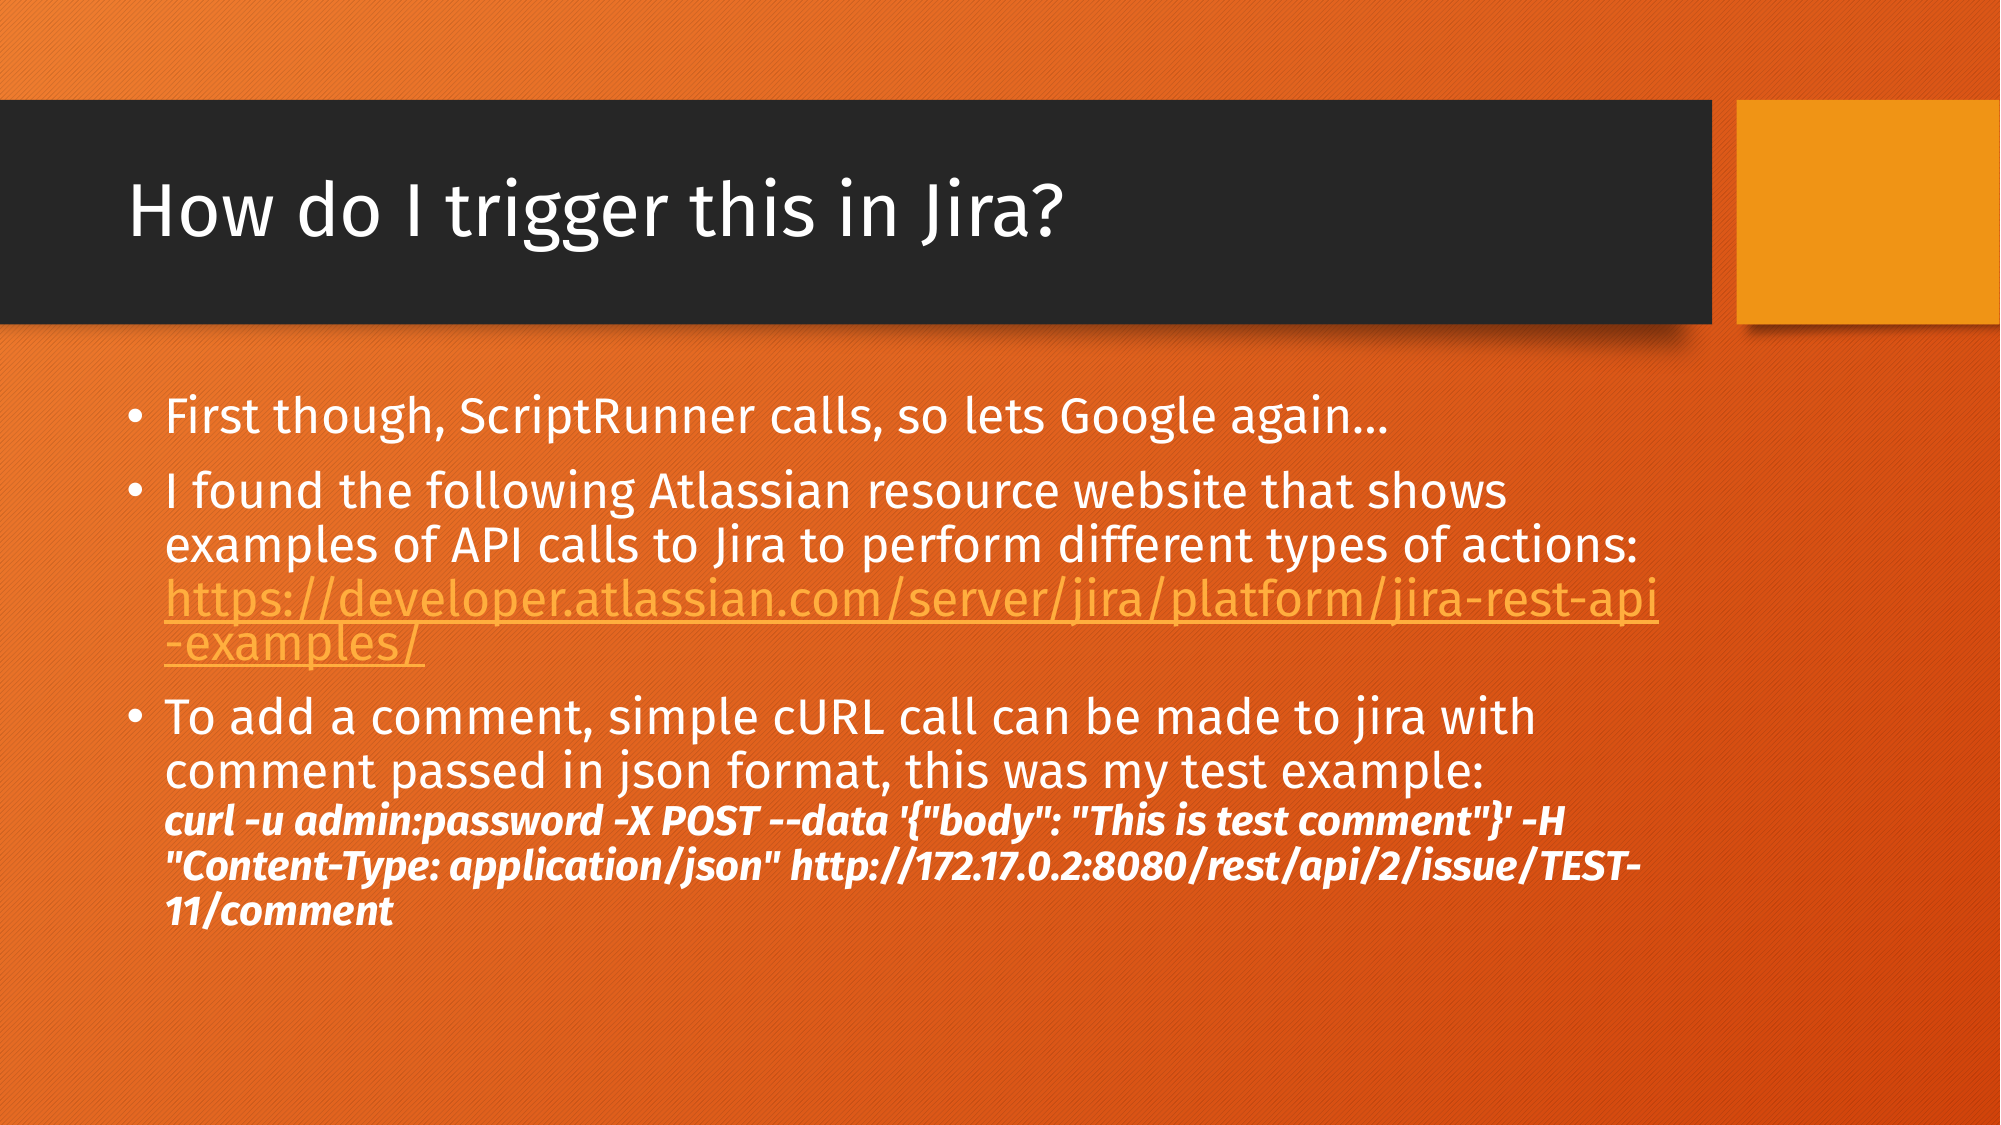

# How do I trigger this in Jira?
First though, ScriptRunner calls, so lets Google again…
I found the following Atlassian resource website that shows examples of API calls to Jira to perform different types of actions:
https://developer.atlassian.com/server/jira/platform/jira-rest-api-examples/
To add a comment, simple cURL call can be made to jira with comment passed in json format, this was my test example:
curl -u admin:password -X POST --data '{"body": "This is test comment"}' -H "Content-Type: application/json" http://172.17.0.2:8080/rest/api/2/issue/TEST-11/comment